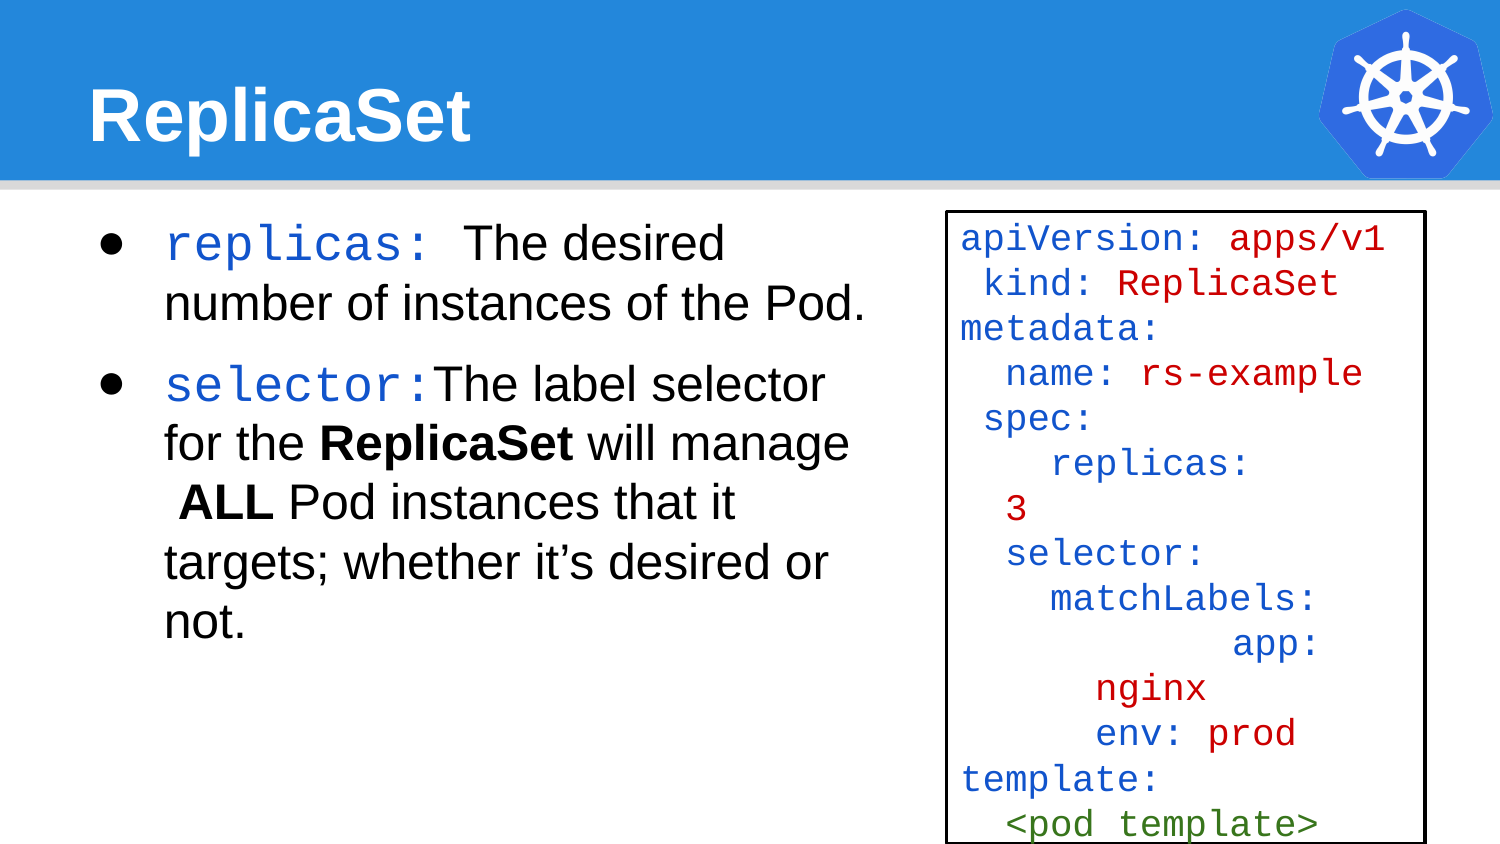

# ReplicaSet
replicas: The desired  number of instances of the Pod.
selector:The label selector  for the ReplicaSet will manage  ALL Pod instances that it  targets; whether it’s desired or  not.
apiVersion: apps/v1  kind: ReplicaSet  metadata:
name: rs-example  spec:
replicas: 3  selector:
matchLabels:  app: nginx  env: prod
template:
<pod template>